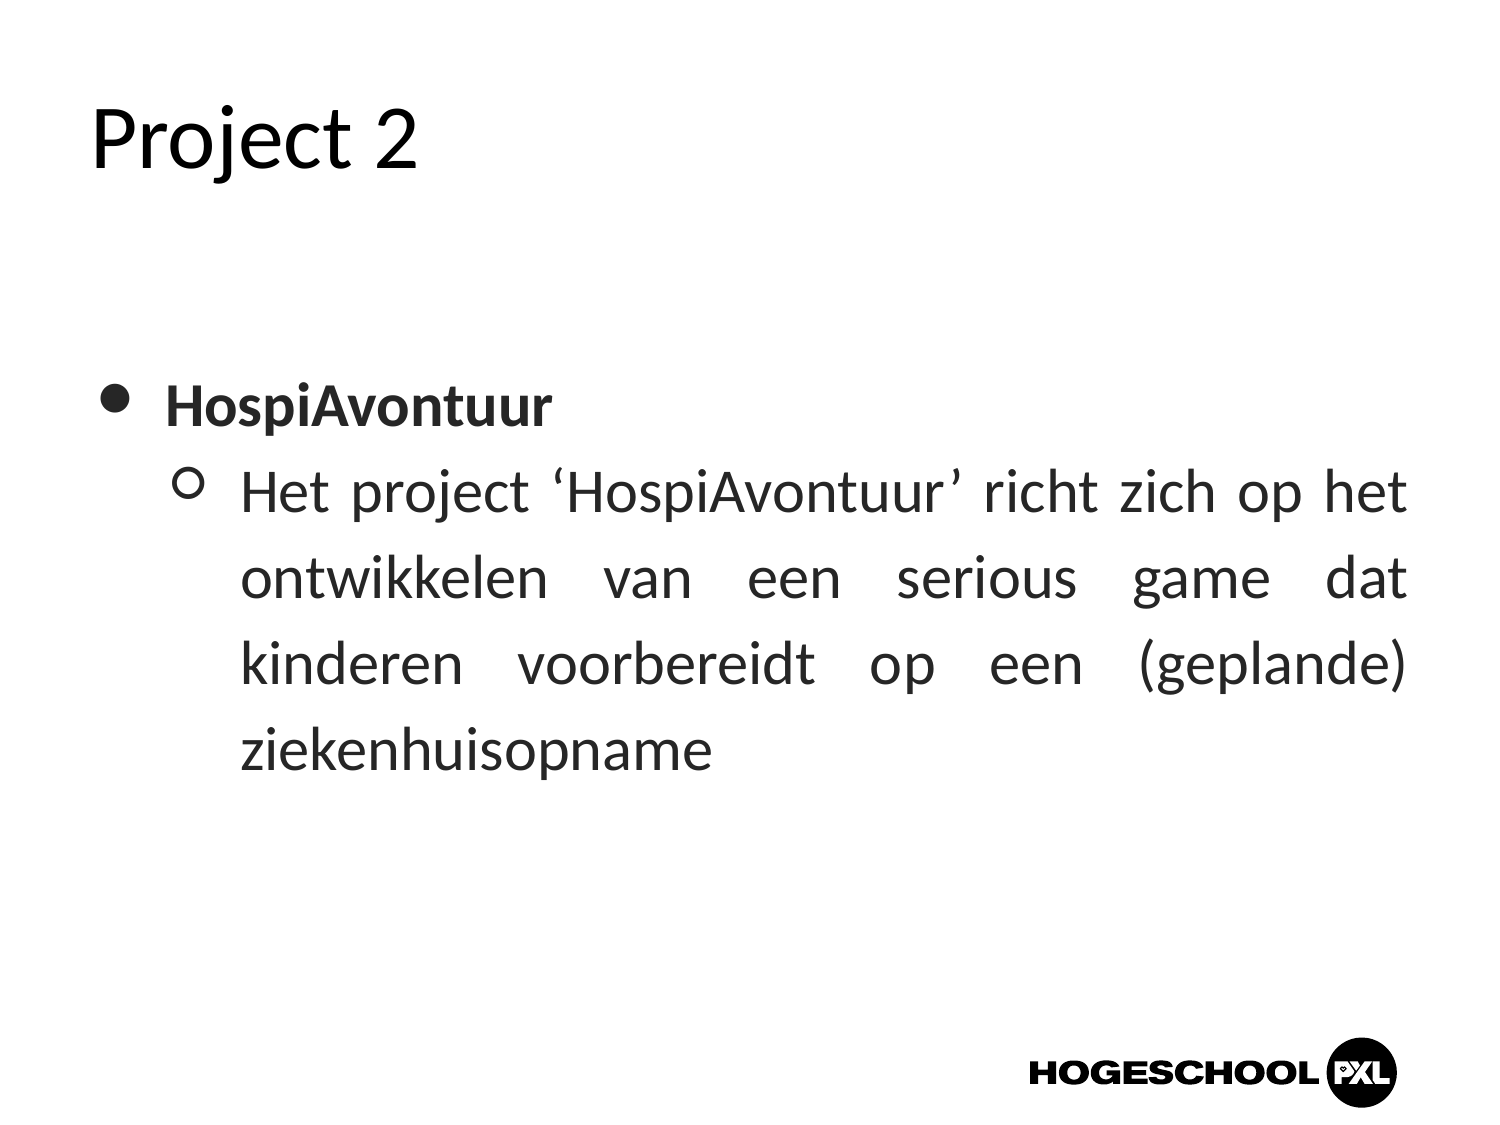

# Project 2

HospiAvontuur
Het project ‘HospiAvontuur’ richt zich op het ontwikkelen van een serious game dat kinderen voorbereidt op een (geplande) ziekenhuisopname